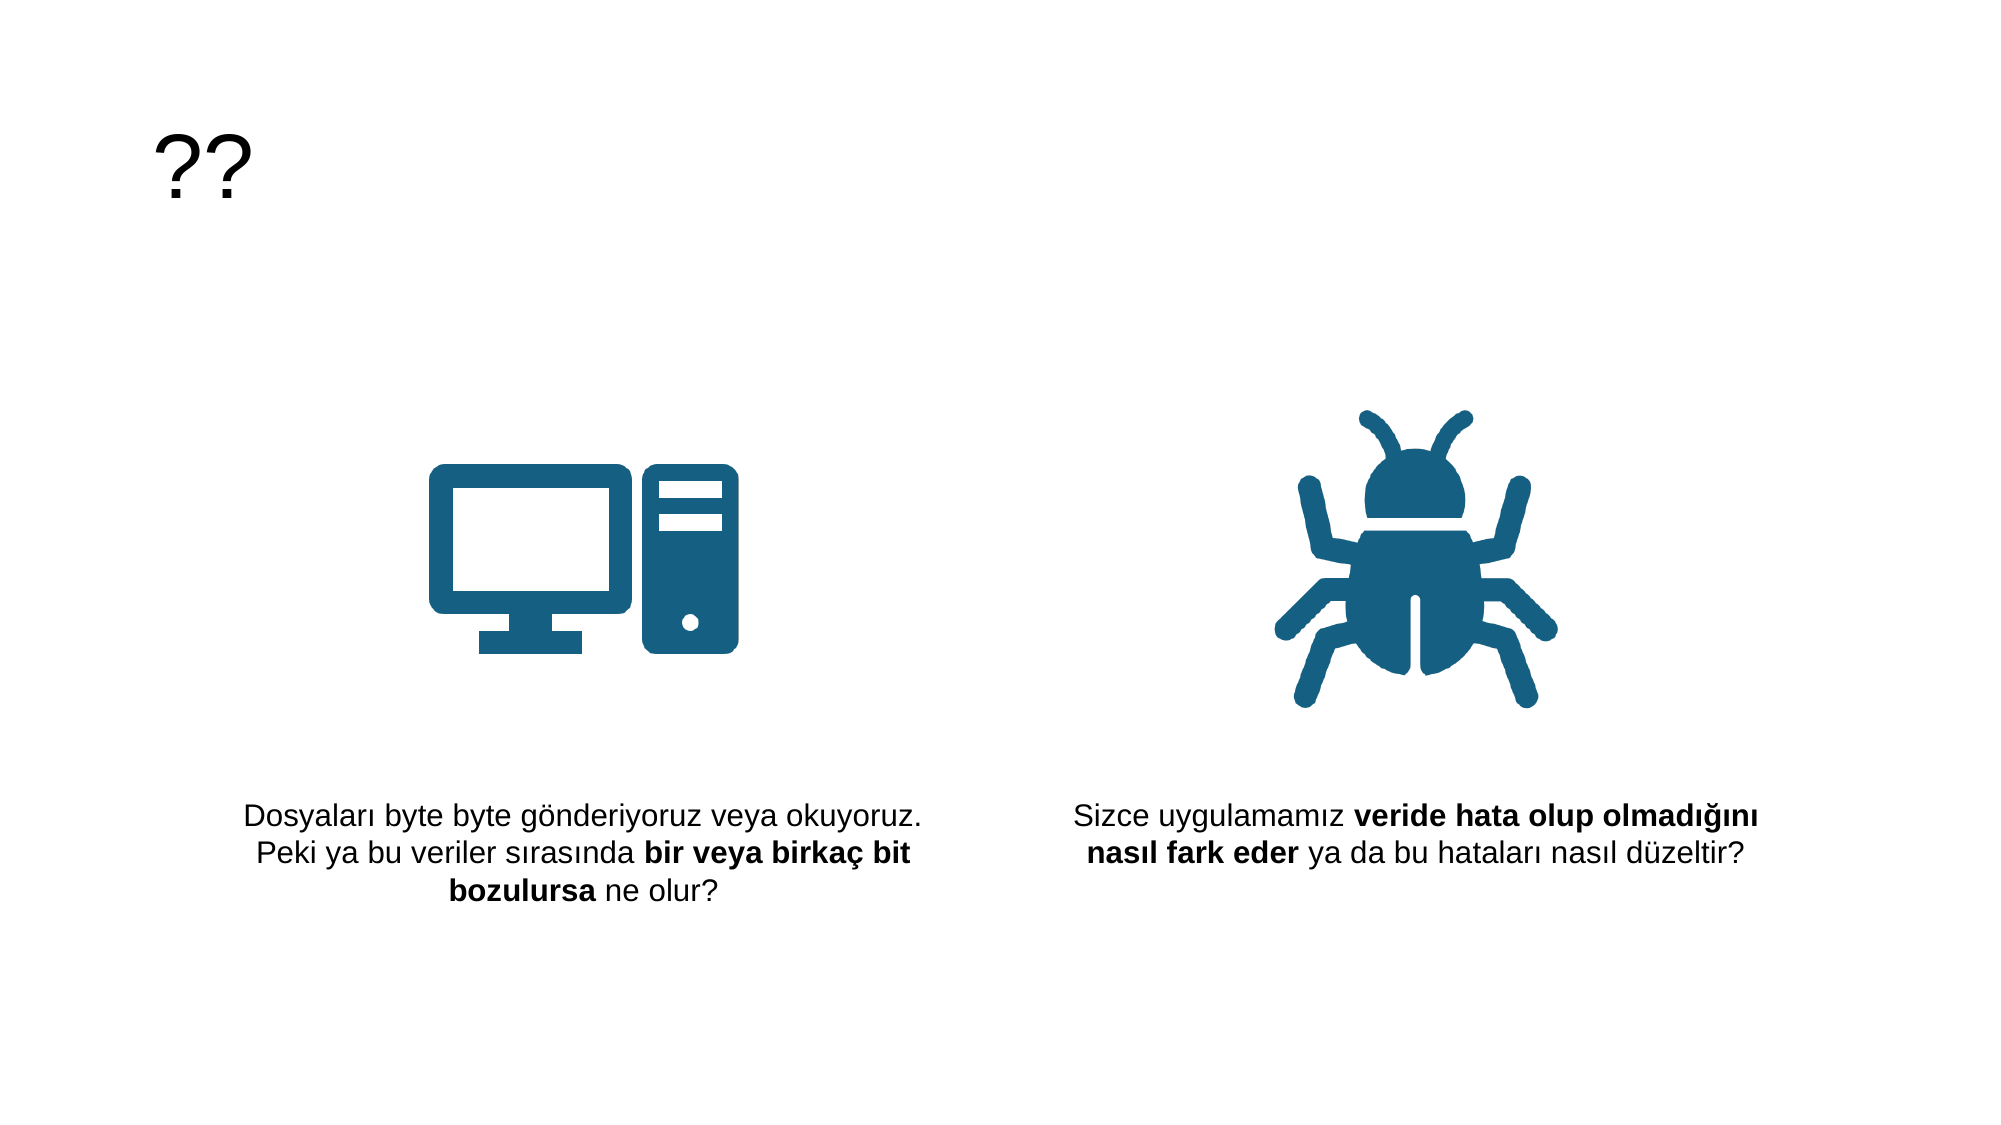

# ??

Dosyaları byte byte gönderiyoruz veya okuyoruz. Peki ya bu veriler sırasında bir veya birkaç bit bozulursa ne olur?

Sizce uygulamamız veride hata olup olmadığını nasıl fark eder ya da bu hataları nasıl düzeltir?